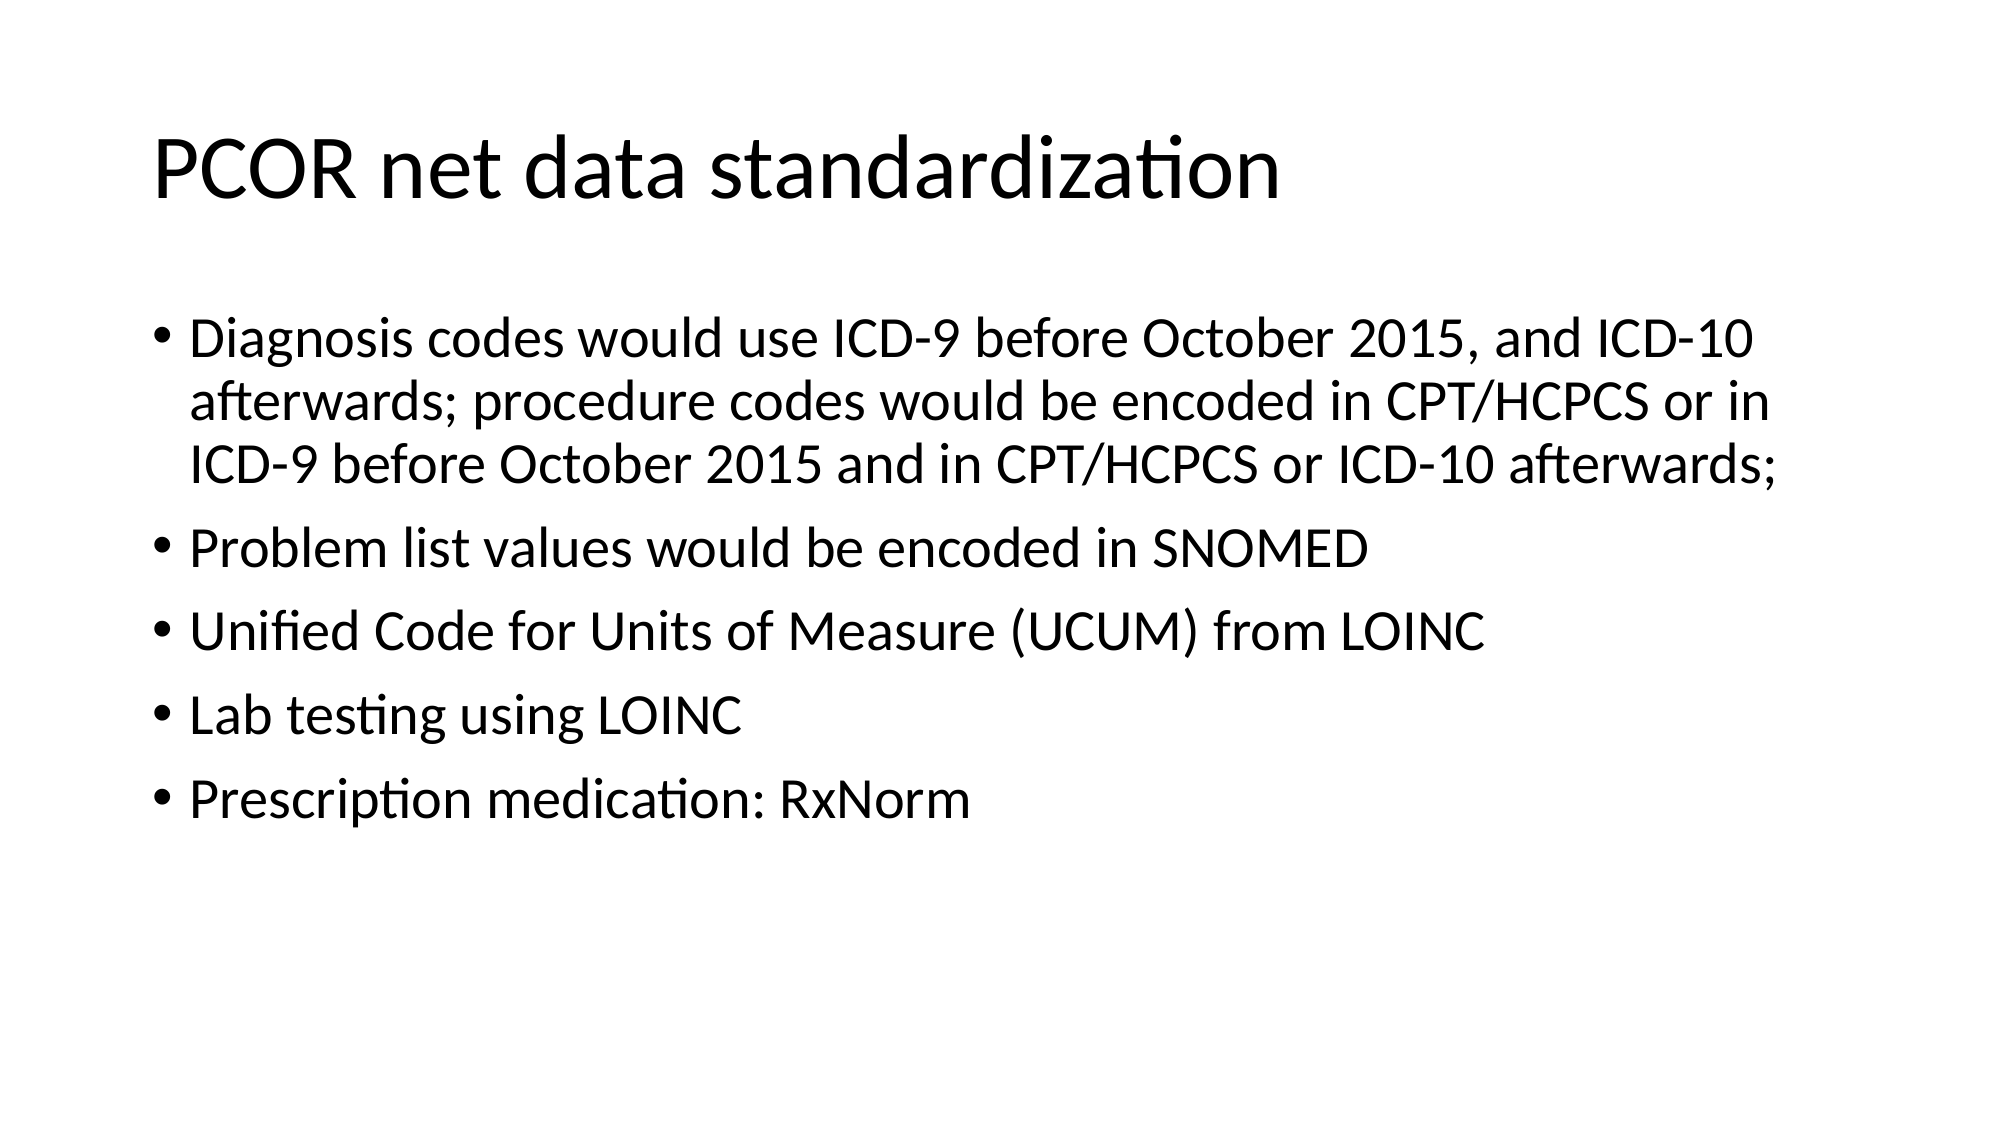

# PCOR net data standardization
Diagnosis codes would use ICD-9 before October 2015, and ICD-10 afterwards; procedure codes would be encoded in CPT/HCPCS or in ICD-9 before October 2015 and in CPT/HCPCS or ICD-10 afterwards;
Problem list values would be encoded in SNOMED
Unified Code for Units of Measure (UCUM) from LOINC
Lab testing using LOINC
Prescription medication: RxNorm